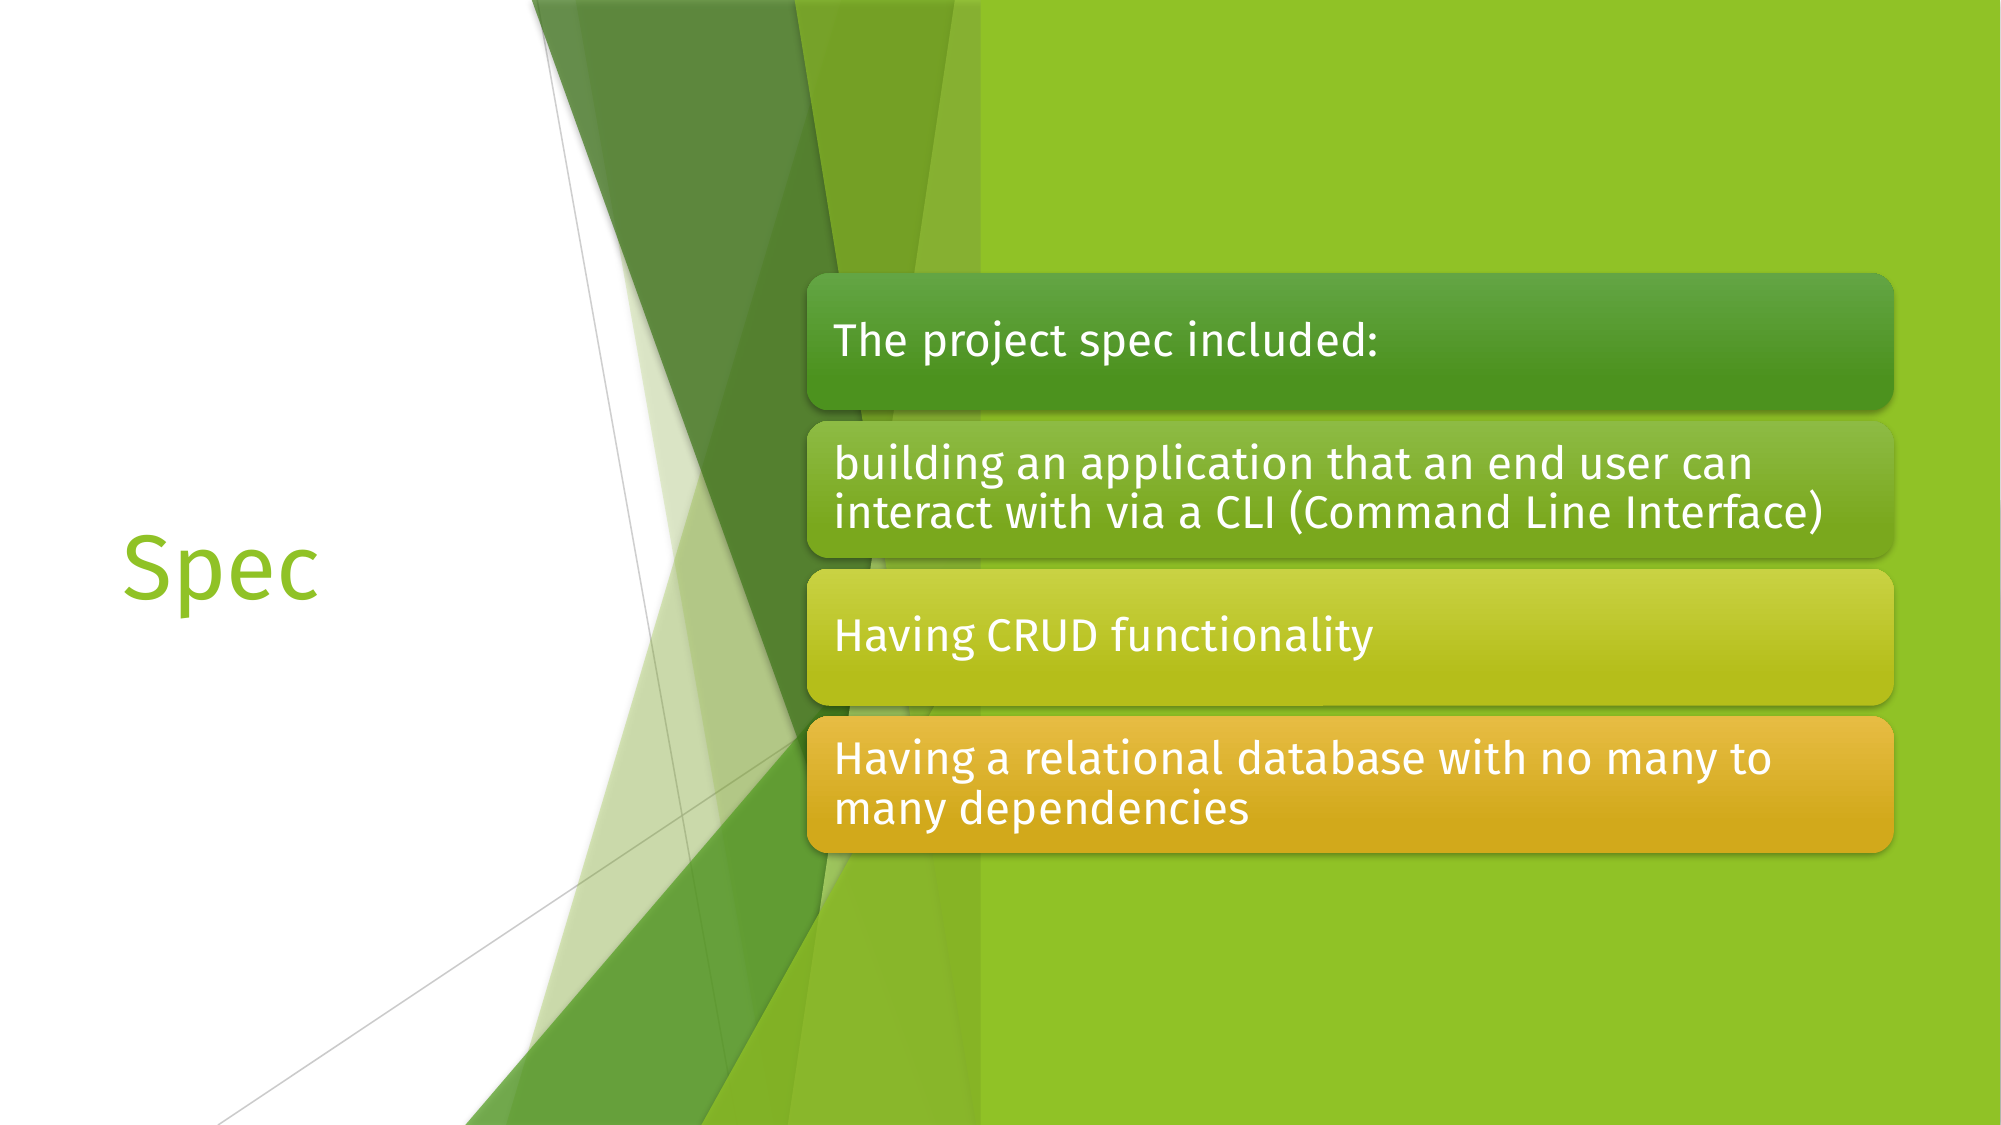

The project spec included:
building an application that an end user can interact with via a CLI (Command Line Interface)
Having CRUD functionality
Having a relational database with no many to many dependencies
# Spec